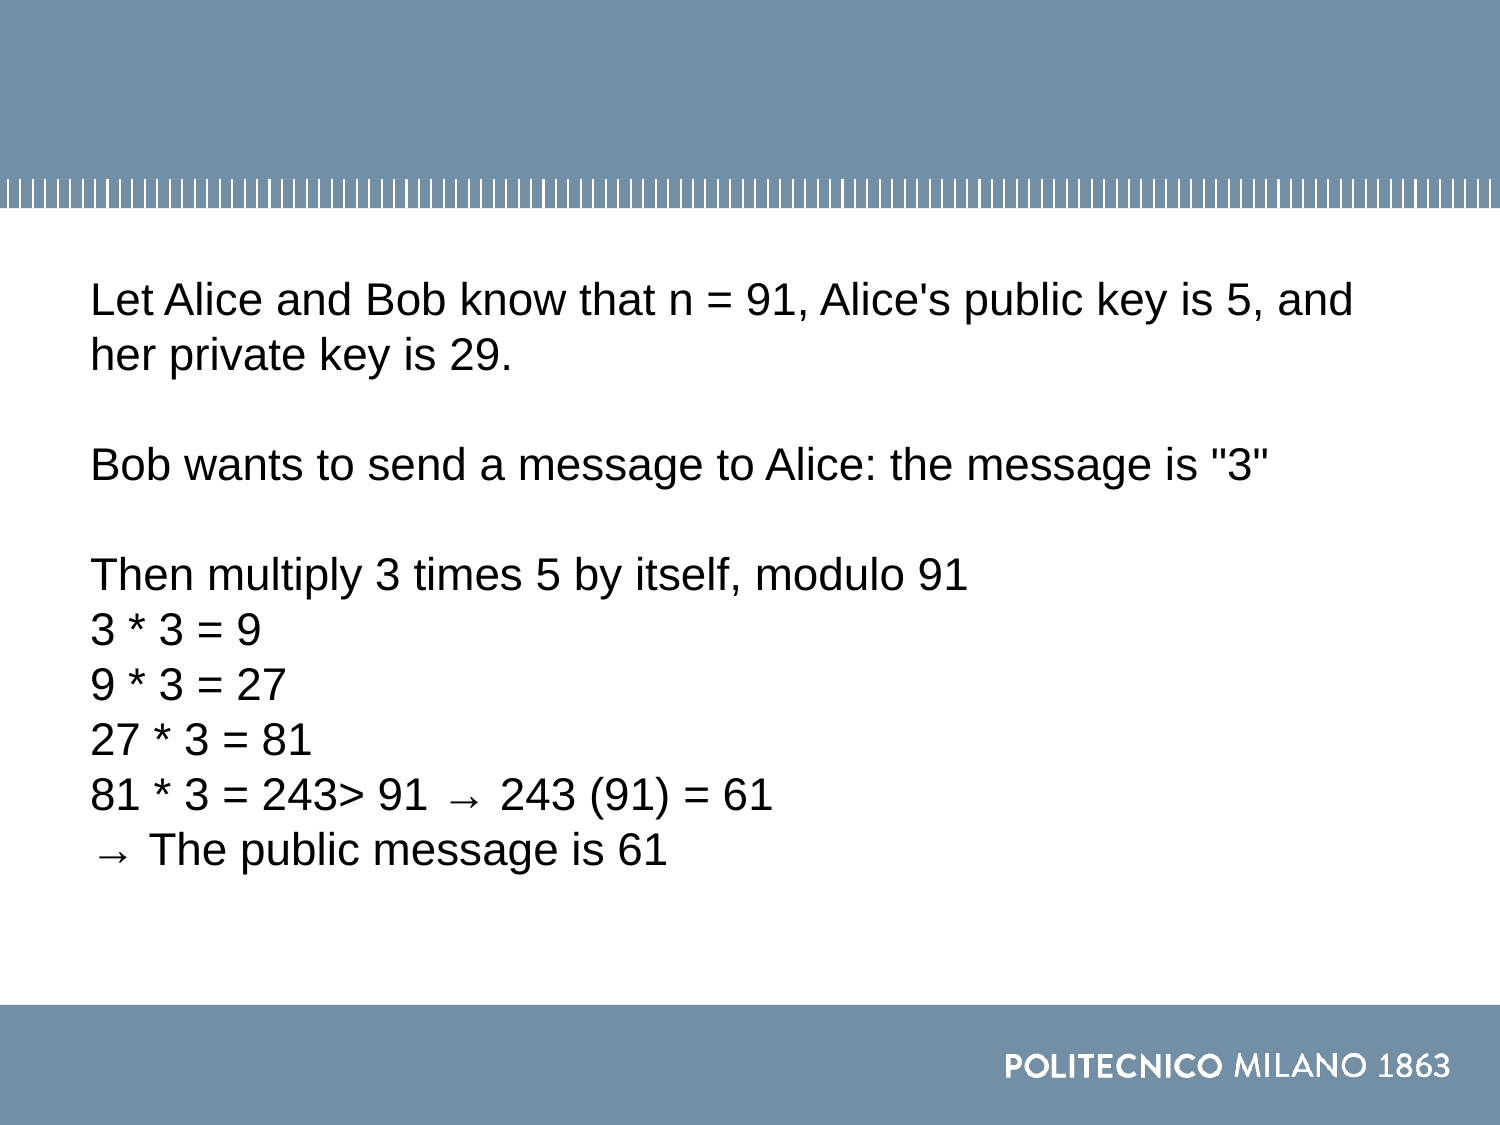

#
Let Alice and Bob know that n = 91, Alice's public key is 5, and her private key is 29.

Bob wants to send a message to Alice: the message is "3"

Then multiply 3 times 5 by itself, modulo 91
3 * 3 = 9
9 * 3 = 27
27 * 3 = 81
81 * 3 = 243> 91 → 243 (91) = 61
→ The public message is 61